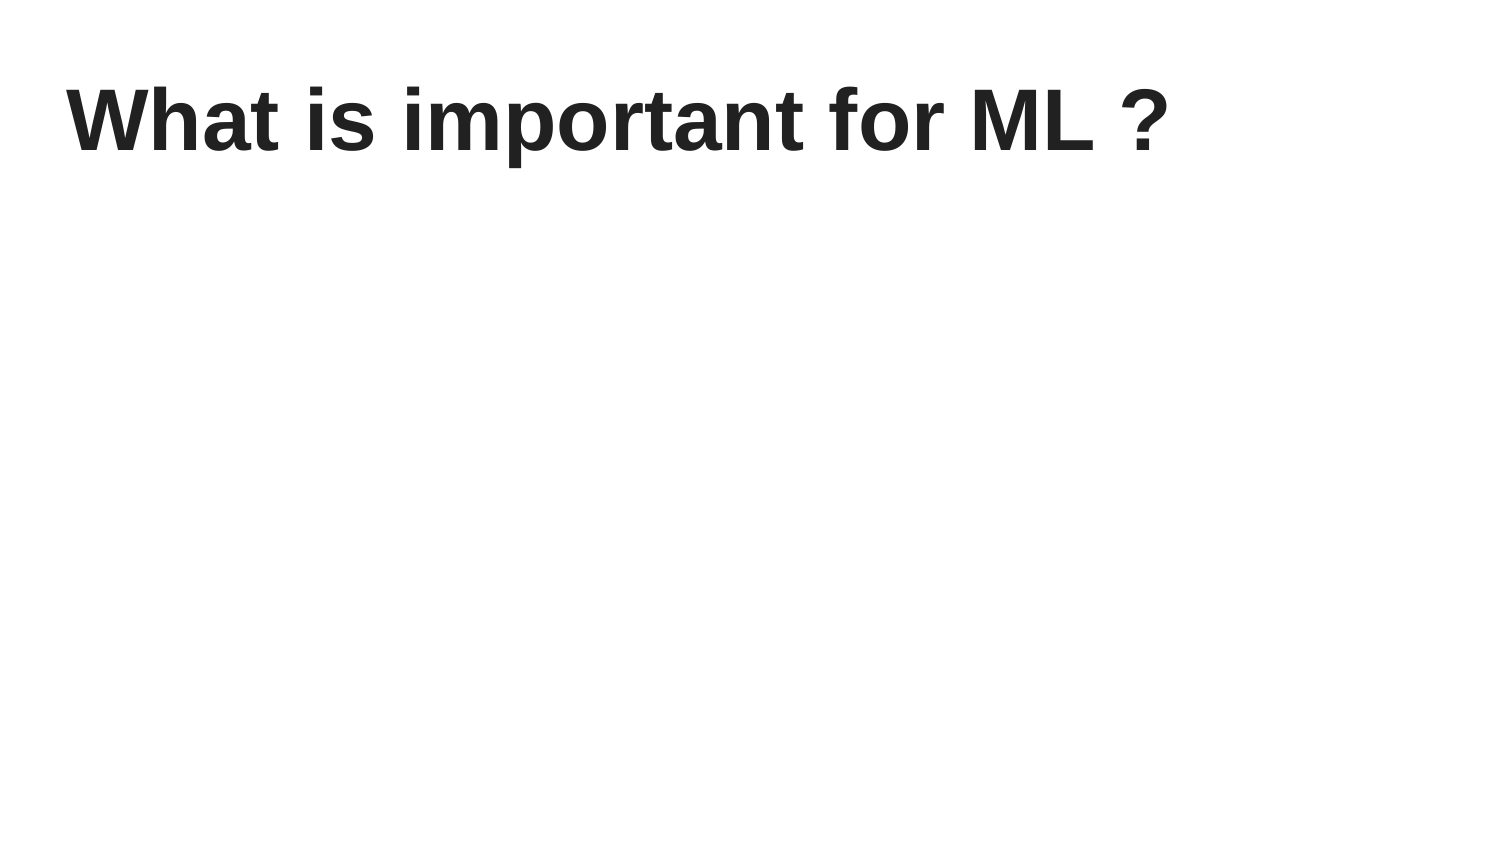

# What is important for ML ?